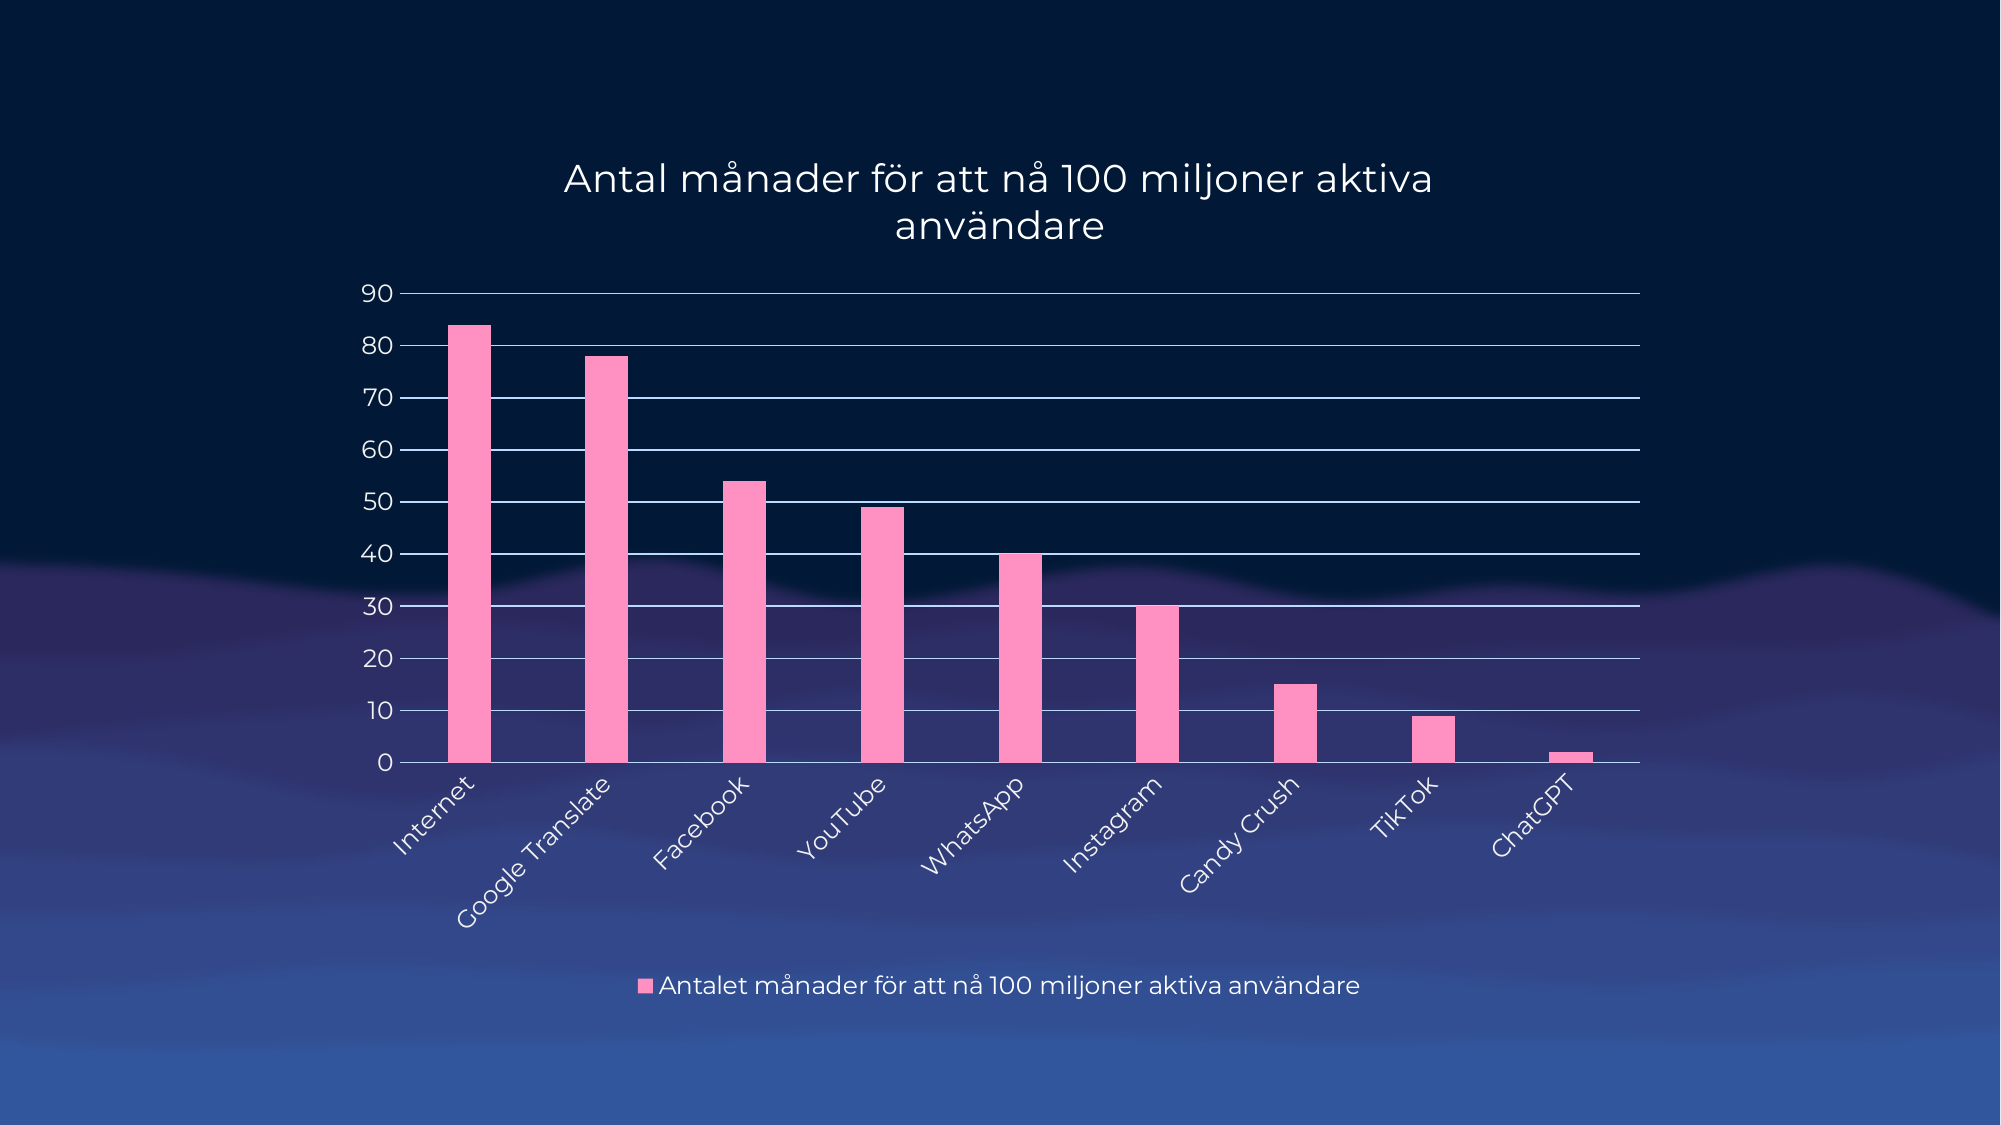

### Chart: Antal månader för att nå 100 miljoner aktiva användare

| Category | Antalet månader för att nå 100 miljoner aktiva användare |
|---|---|
| Internet | 84.0 |
| Google Translate | 78.0 |
| Facebook | 54.0 |
| YouTube | 49.0 |
| WhatsApp | 40.0 |
| Instagram | 30.0 |
| Candy Crush | 15.0 |
| TikTok | 9.0 |
| ChatGPT | 2.0 |